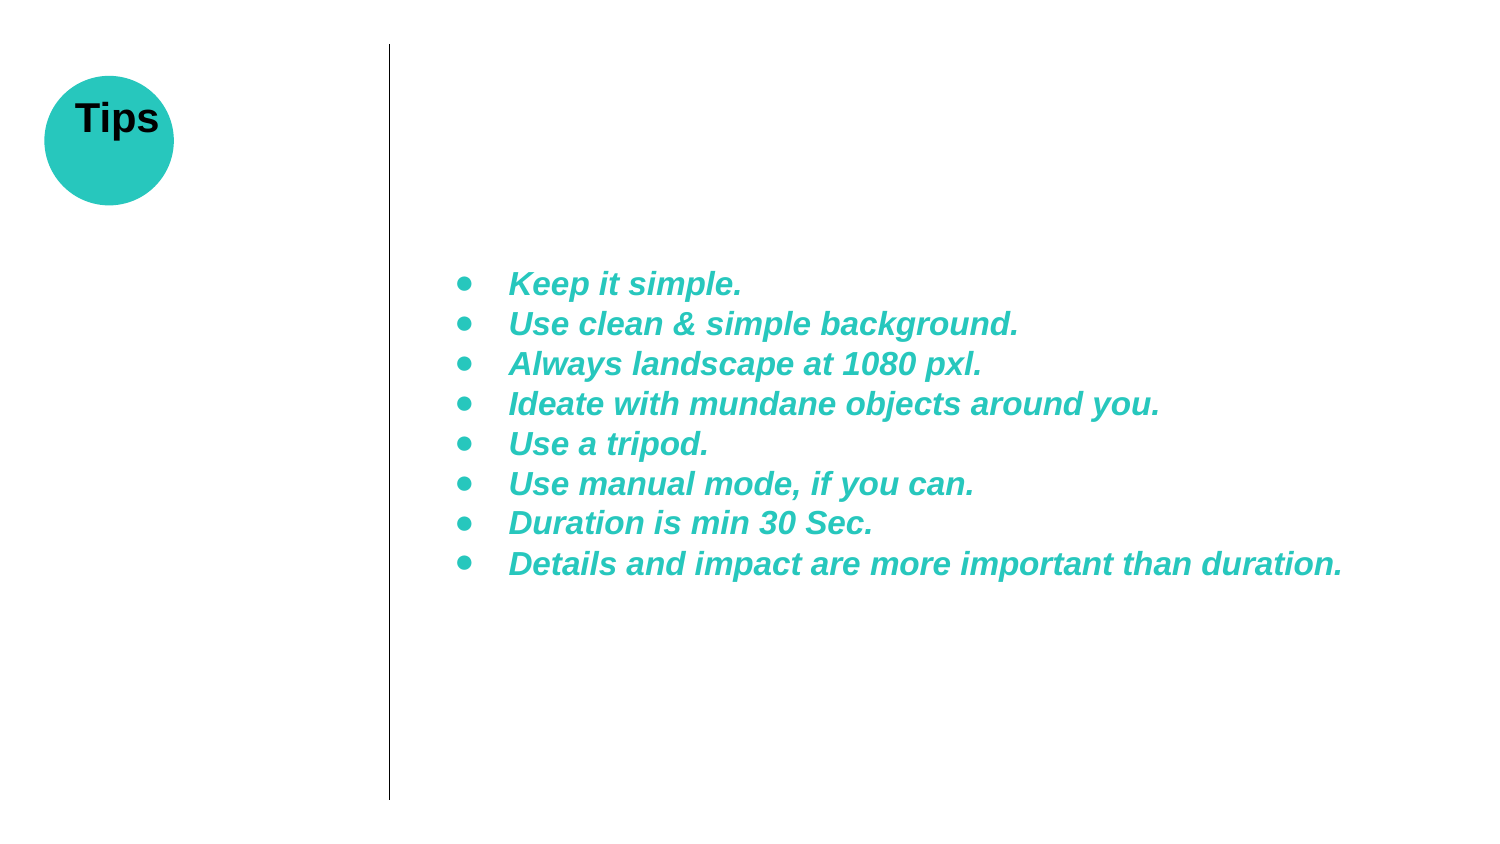

Keep it simple.
Use clean & simple background.
Always landscape at 1080 pxl.
Ideate with mundane objects around you.
Use a tripod.
Use manual mode, if you can.
Duration is min 30 Sec.
Details and impact are more important than duration.

# Tips